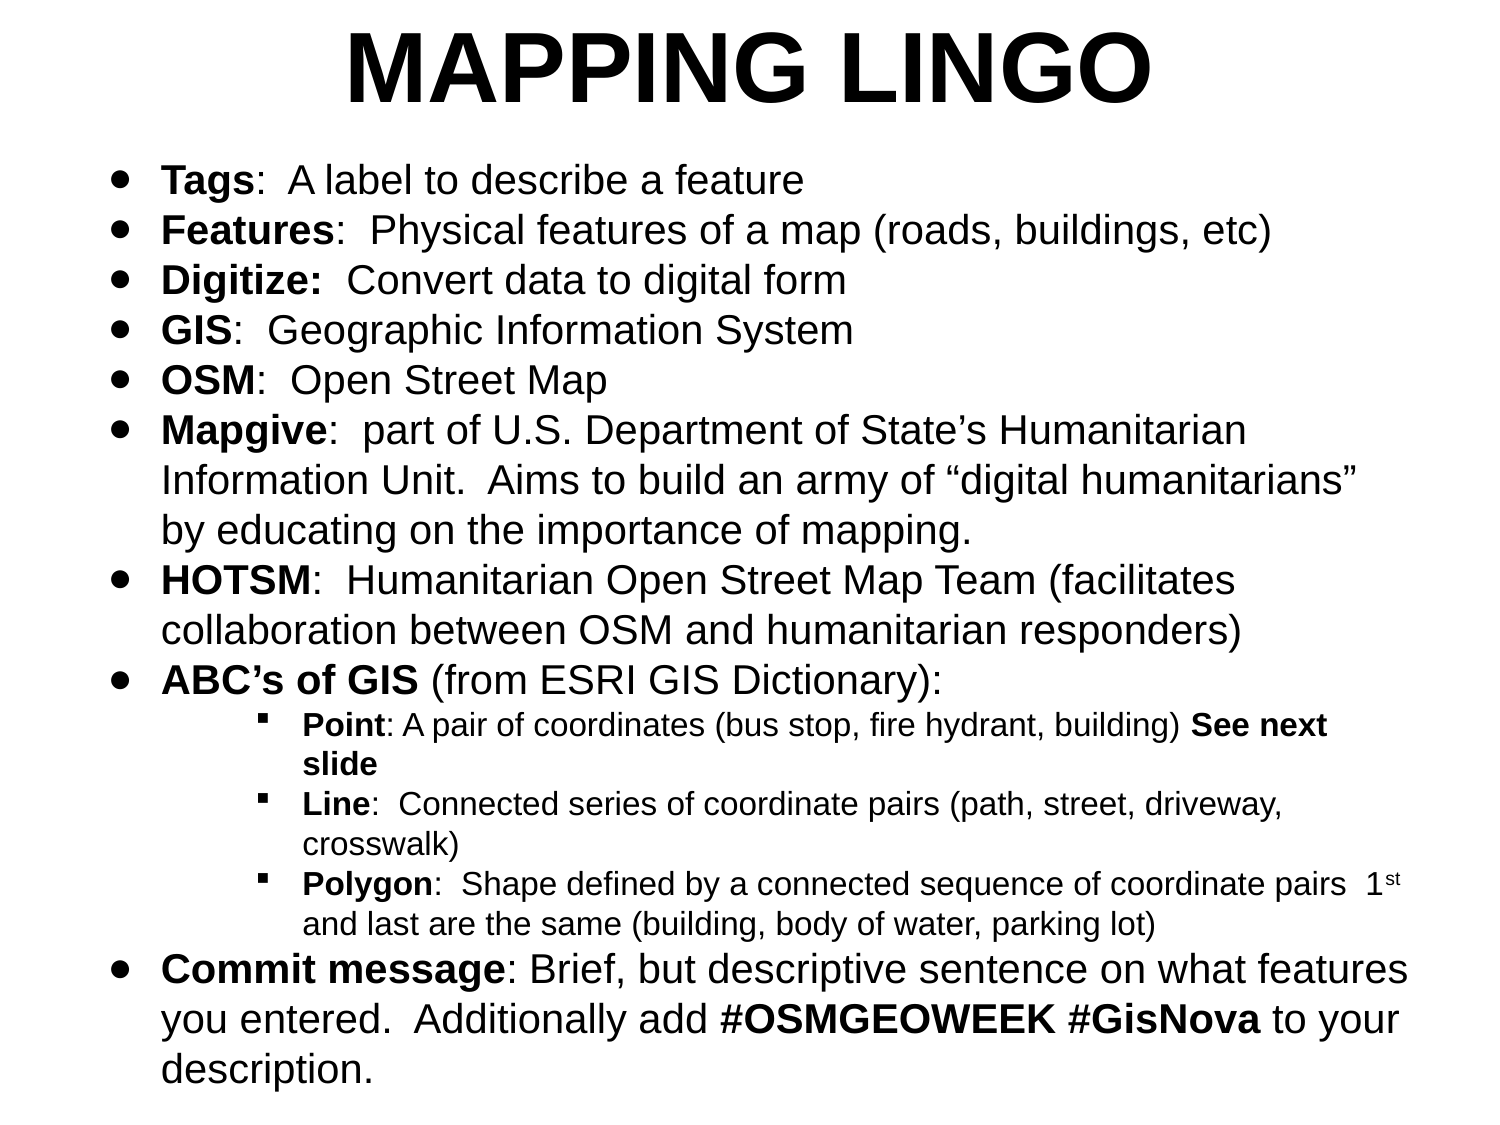

# MAPPING LINGO
Tags:  A label to describe a feature
Features:  Physical features of a map (roads, buildings, etc)
Digitize:  Convert data to digital form
GIS:  Geographic Information System
OSM:  Open Street Map
Mapgive:  part of U.S. Department of State’s Humanitarian Information Unit.  Aims to build an army of “digital humanitarians” by educating on the importance of mapping.
HOTSM:  Humanitarian Open Street Map Team (facilitates collaboration between OSM and humanitarian responders)
ABC’s of GIS (from ESRI GIS Dictionary):
Point: A pair of coordinates (bus stop, fire hydrant, building) See next slide
Line:  Connected series of coordinate pairs (path, street, driveway, crosswalk)
Polygon:  Shape defined by a connected sequence of coordinate pairs  1st and last are the same (building, body of water, parking lot)
Commit message: Brief, but descriptive sentence on what features you entered.  Additionally add #OSMGEOWEEK #GisNova to your description.